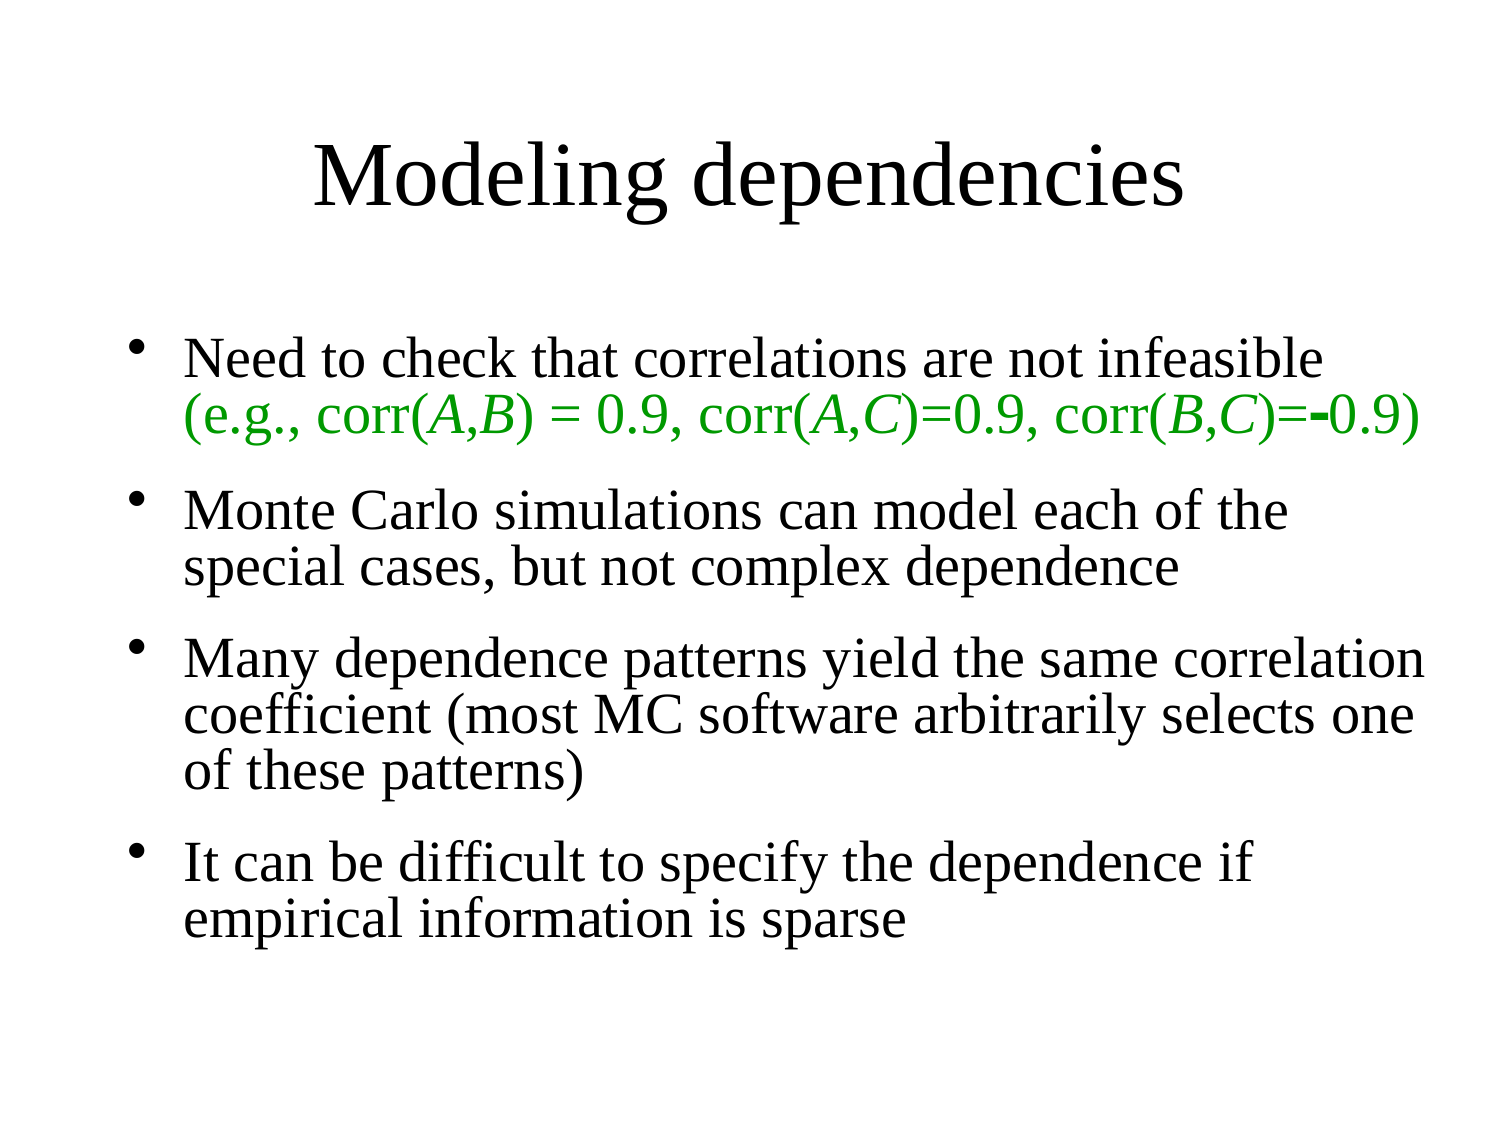

# Modeling dependencies
Need to check that correlations are not infeasible (e.g., corr(A,B) = 0.9, corr(A,C)=0.9, corr(B,C)=−0.9)

Monte Carlo simulations can model each of the special cases, but not complex dependence

Many dependence patterns yield the same correlation coefficient (most MC software arbitrarily selects one of these patterns)

It can be difficult to specify the dependence if empirical information is sparse